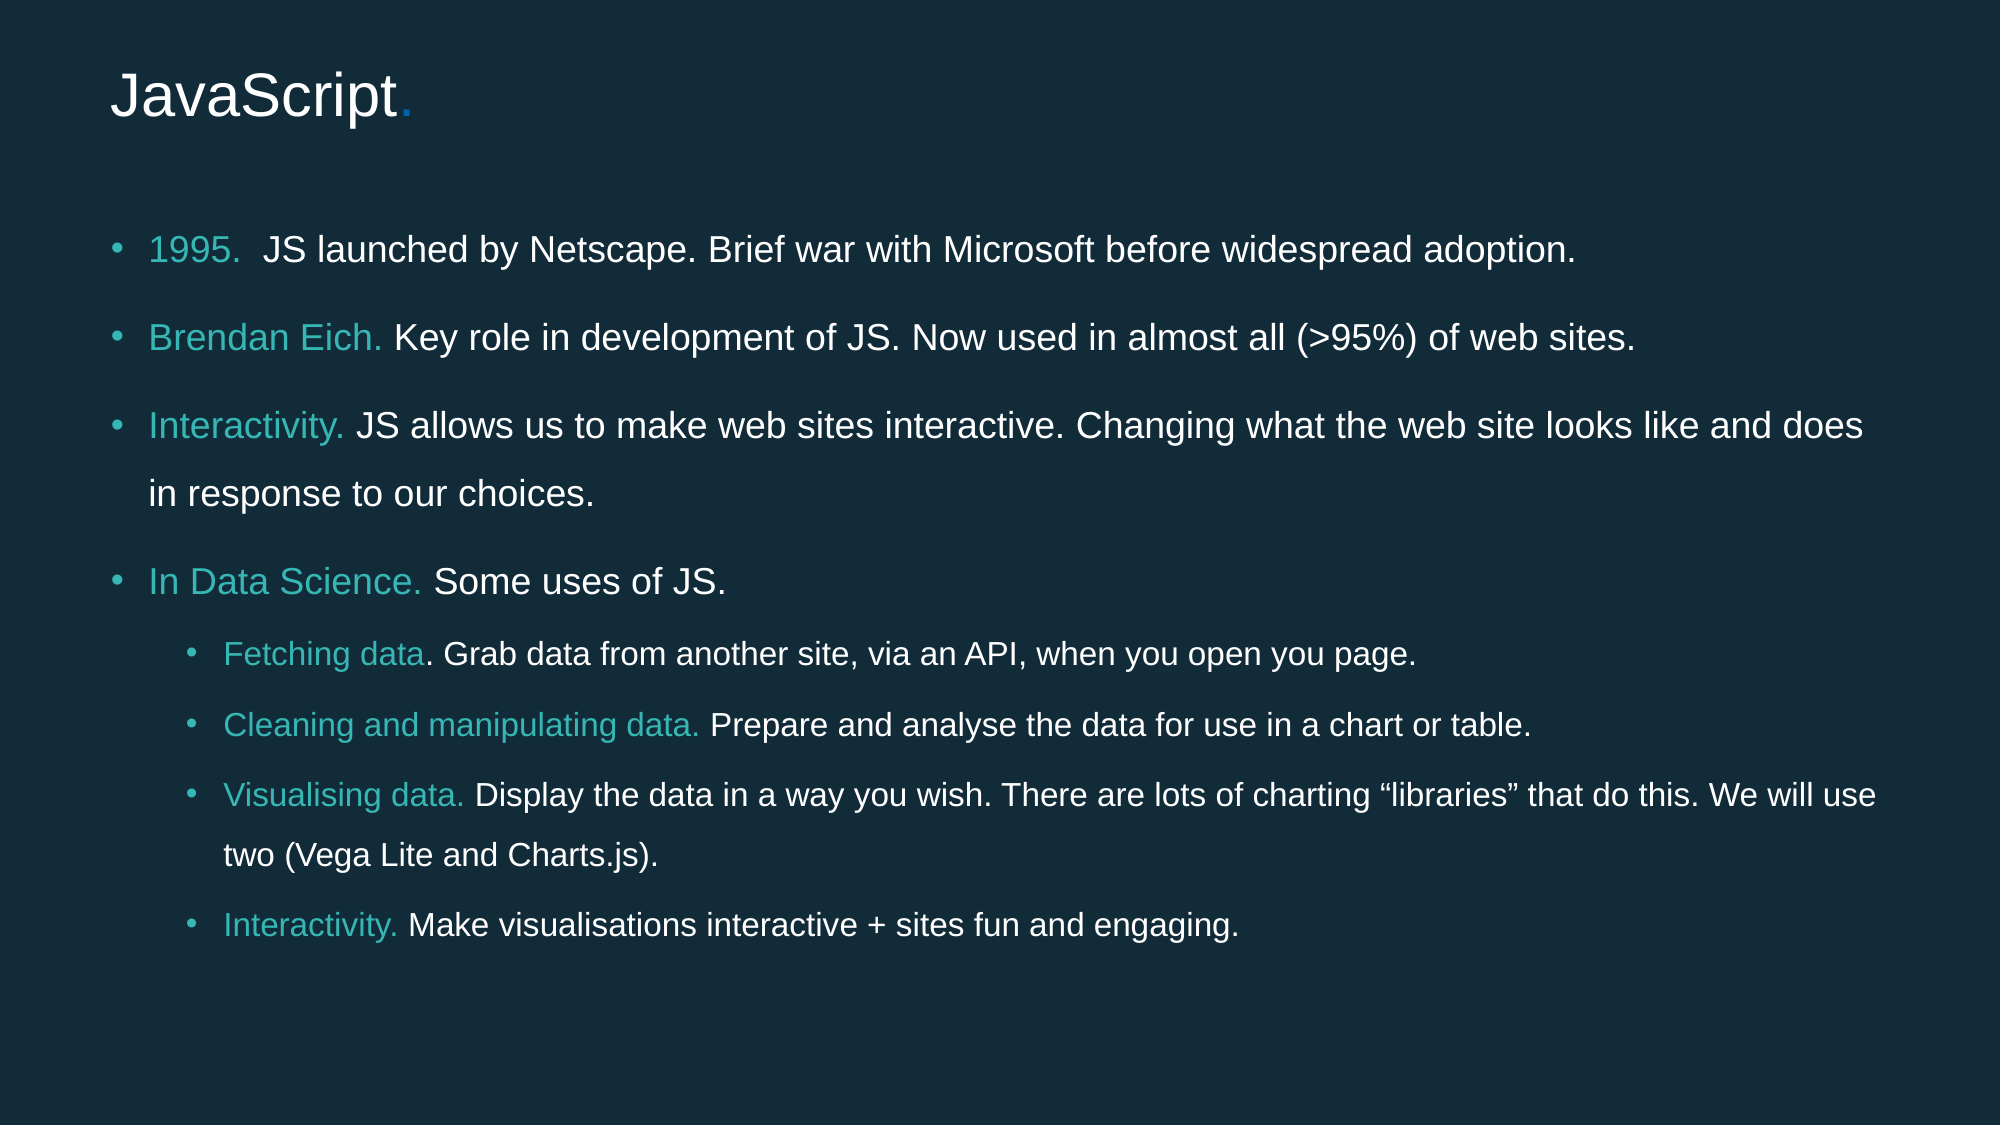

# JavaScript.
1995.  JS launched by Netscape. Brief war with Microsoft before widespread adoption.
Brendan Eich. Key role in development of JS. Now used in almost all (>95%) of web sites.
Interactivity. JS allows us to make web sites interactive. Changing what the web site looks like and does in response to our choices.
In Data Science. Some uses of JS.
Fetching data. Grab data from another site, via an API, when you open you page.
Cleaning and manipulating data. Prepare and analyse the data for use in a chart or table.
Visualising data. Display the data in a way you wish. There are lots of charting “libraries” that do this. We will use two (Vega Lite and Charts.js).
Interactivity. Make visualisations interactive + sites fun and engaging.